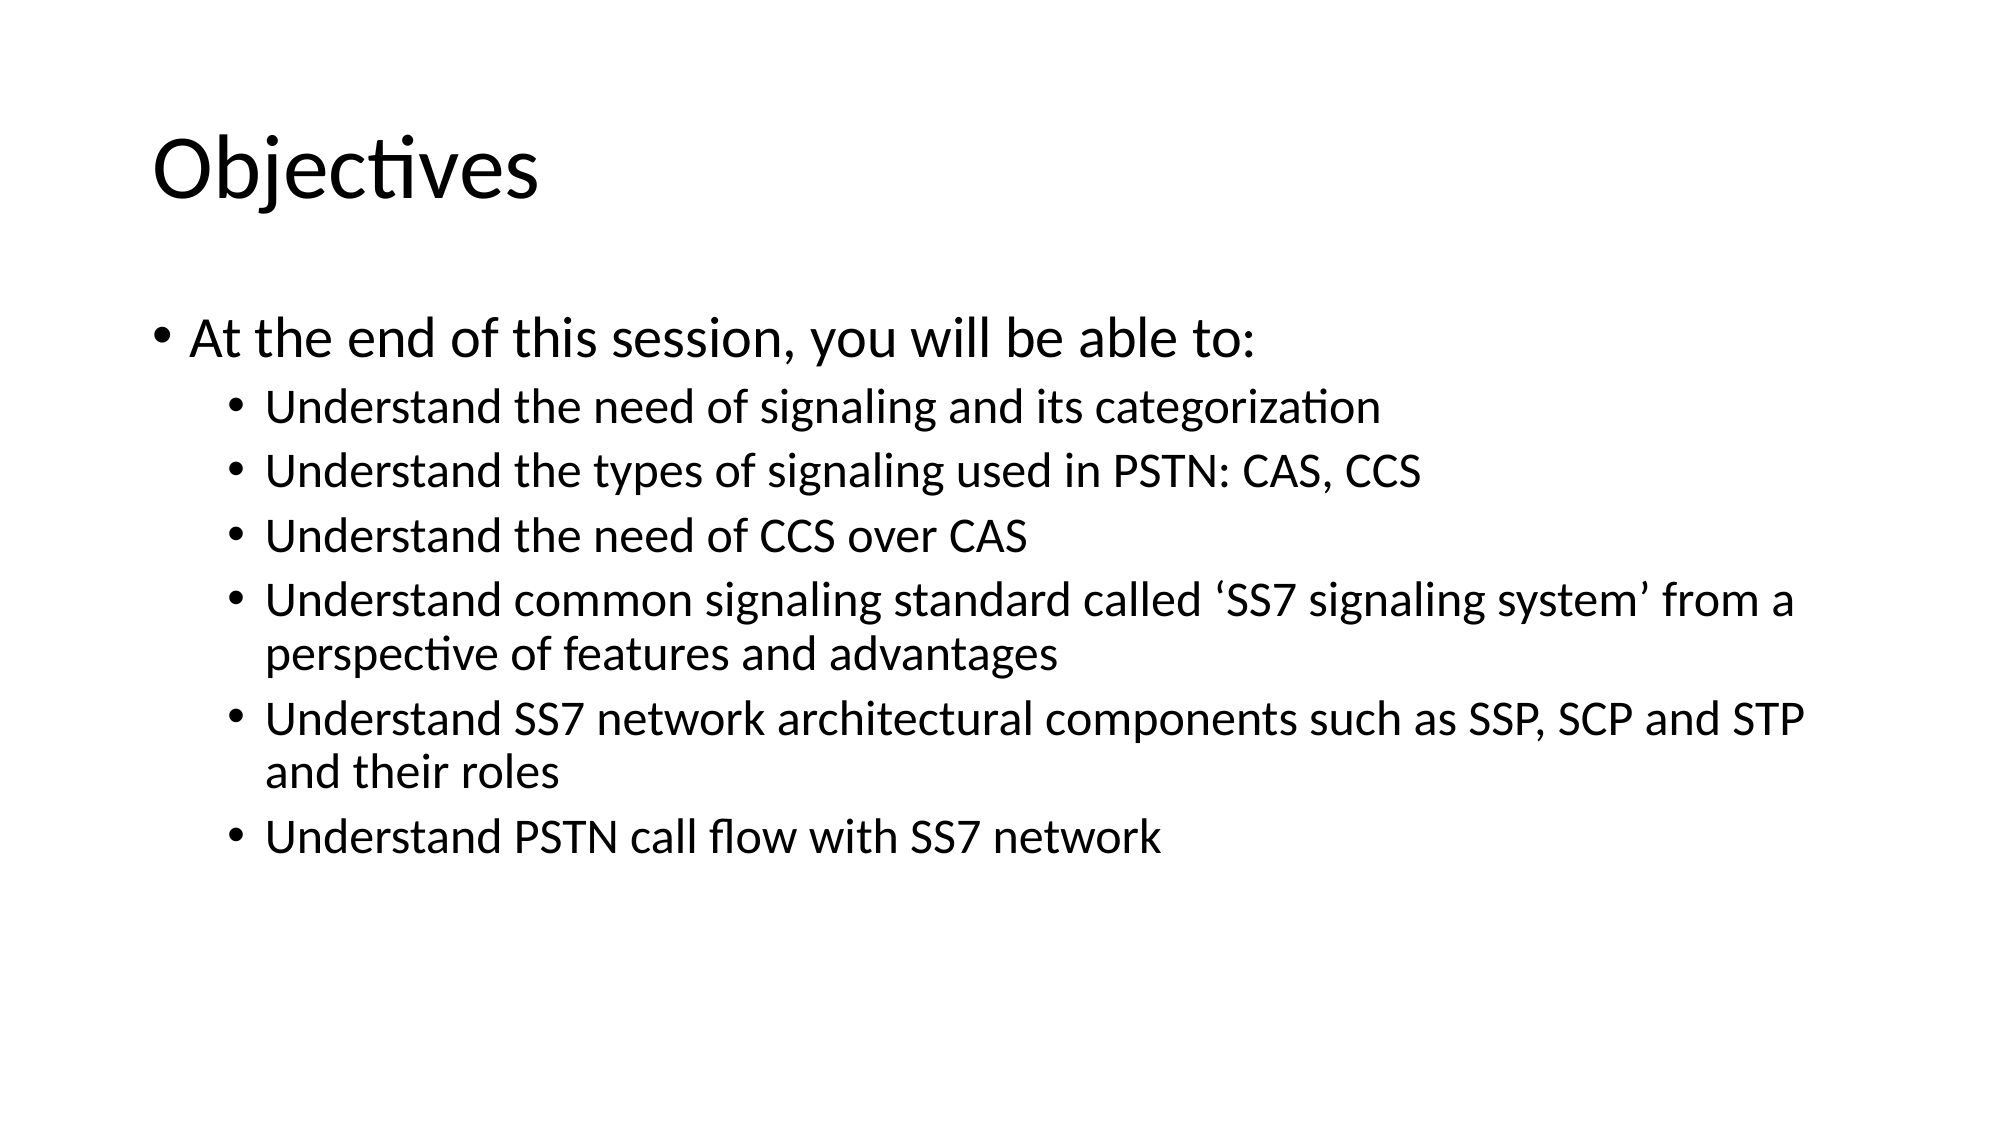

# Objectives
At the end of this session, you will be able to:
Understand the need of signaling and its categorization
Understand the types of signaling used in PSTN: CAS, CCS
Understand the need of CCS over CAS
Understand common signaling standard called ‘SS7 signaling system’ from a perspective of features and advantages
Understand SS7 network architectural components such as SSP, SCP and STP and their roles
Understand PSTN call flow with SS7 network

CONFIDENTIAL© Copyright 2008 Tech Mahindra Limited
134